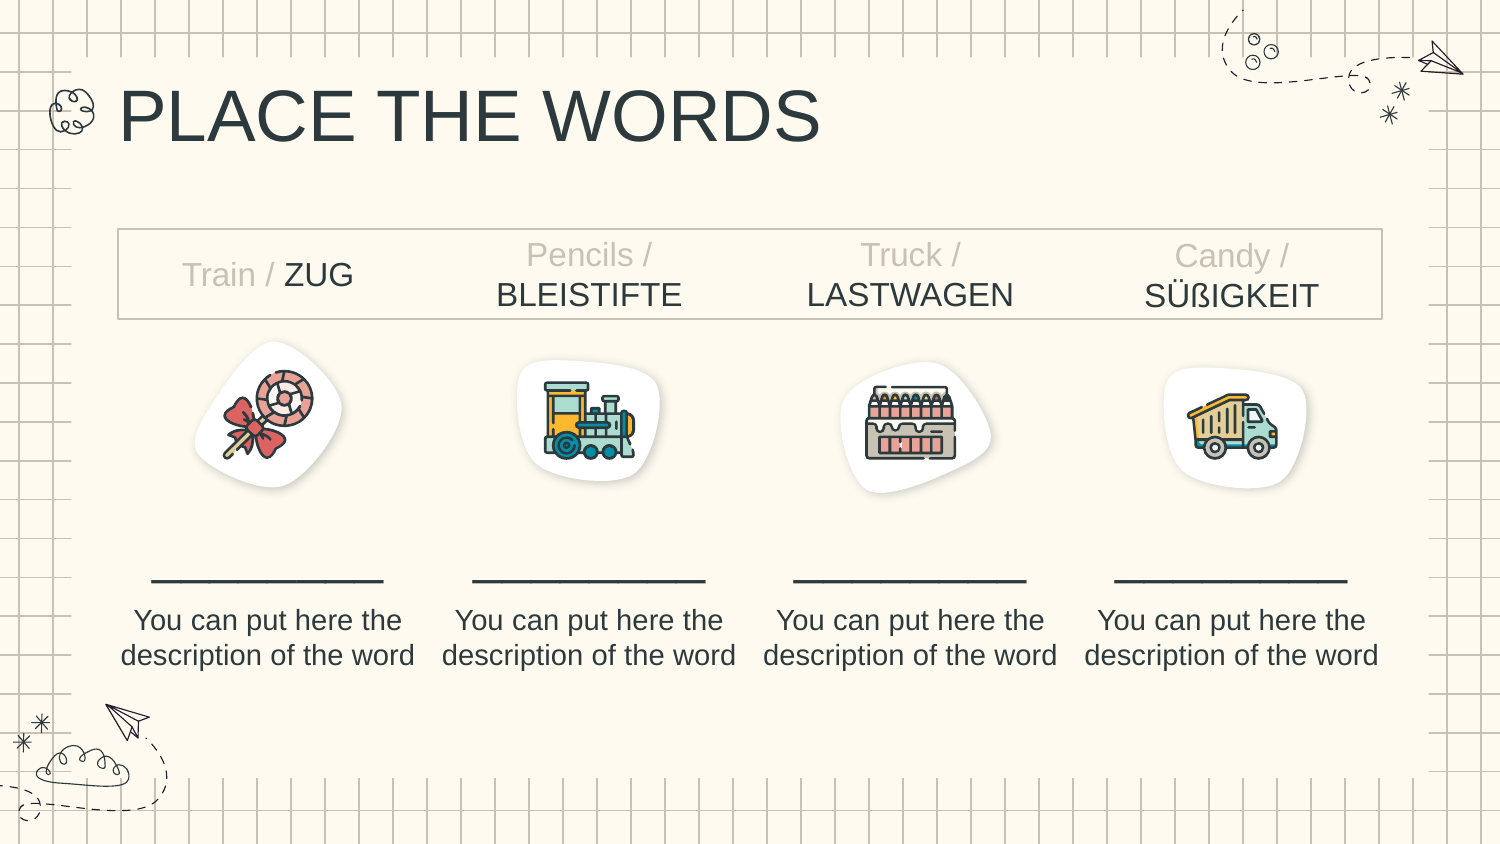

PLACE THE WORDS

Train / ZUG
Pencils / BLEISTIFTE
Truck / LASTWAGEN
Candy / SÜßIGKEIT

# ________
________
________
________
You can put here the description of the word
You can put here the description of the word
You can put here the description of the word
You can put here the description of the word